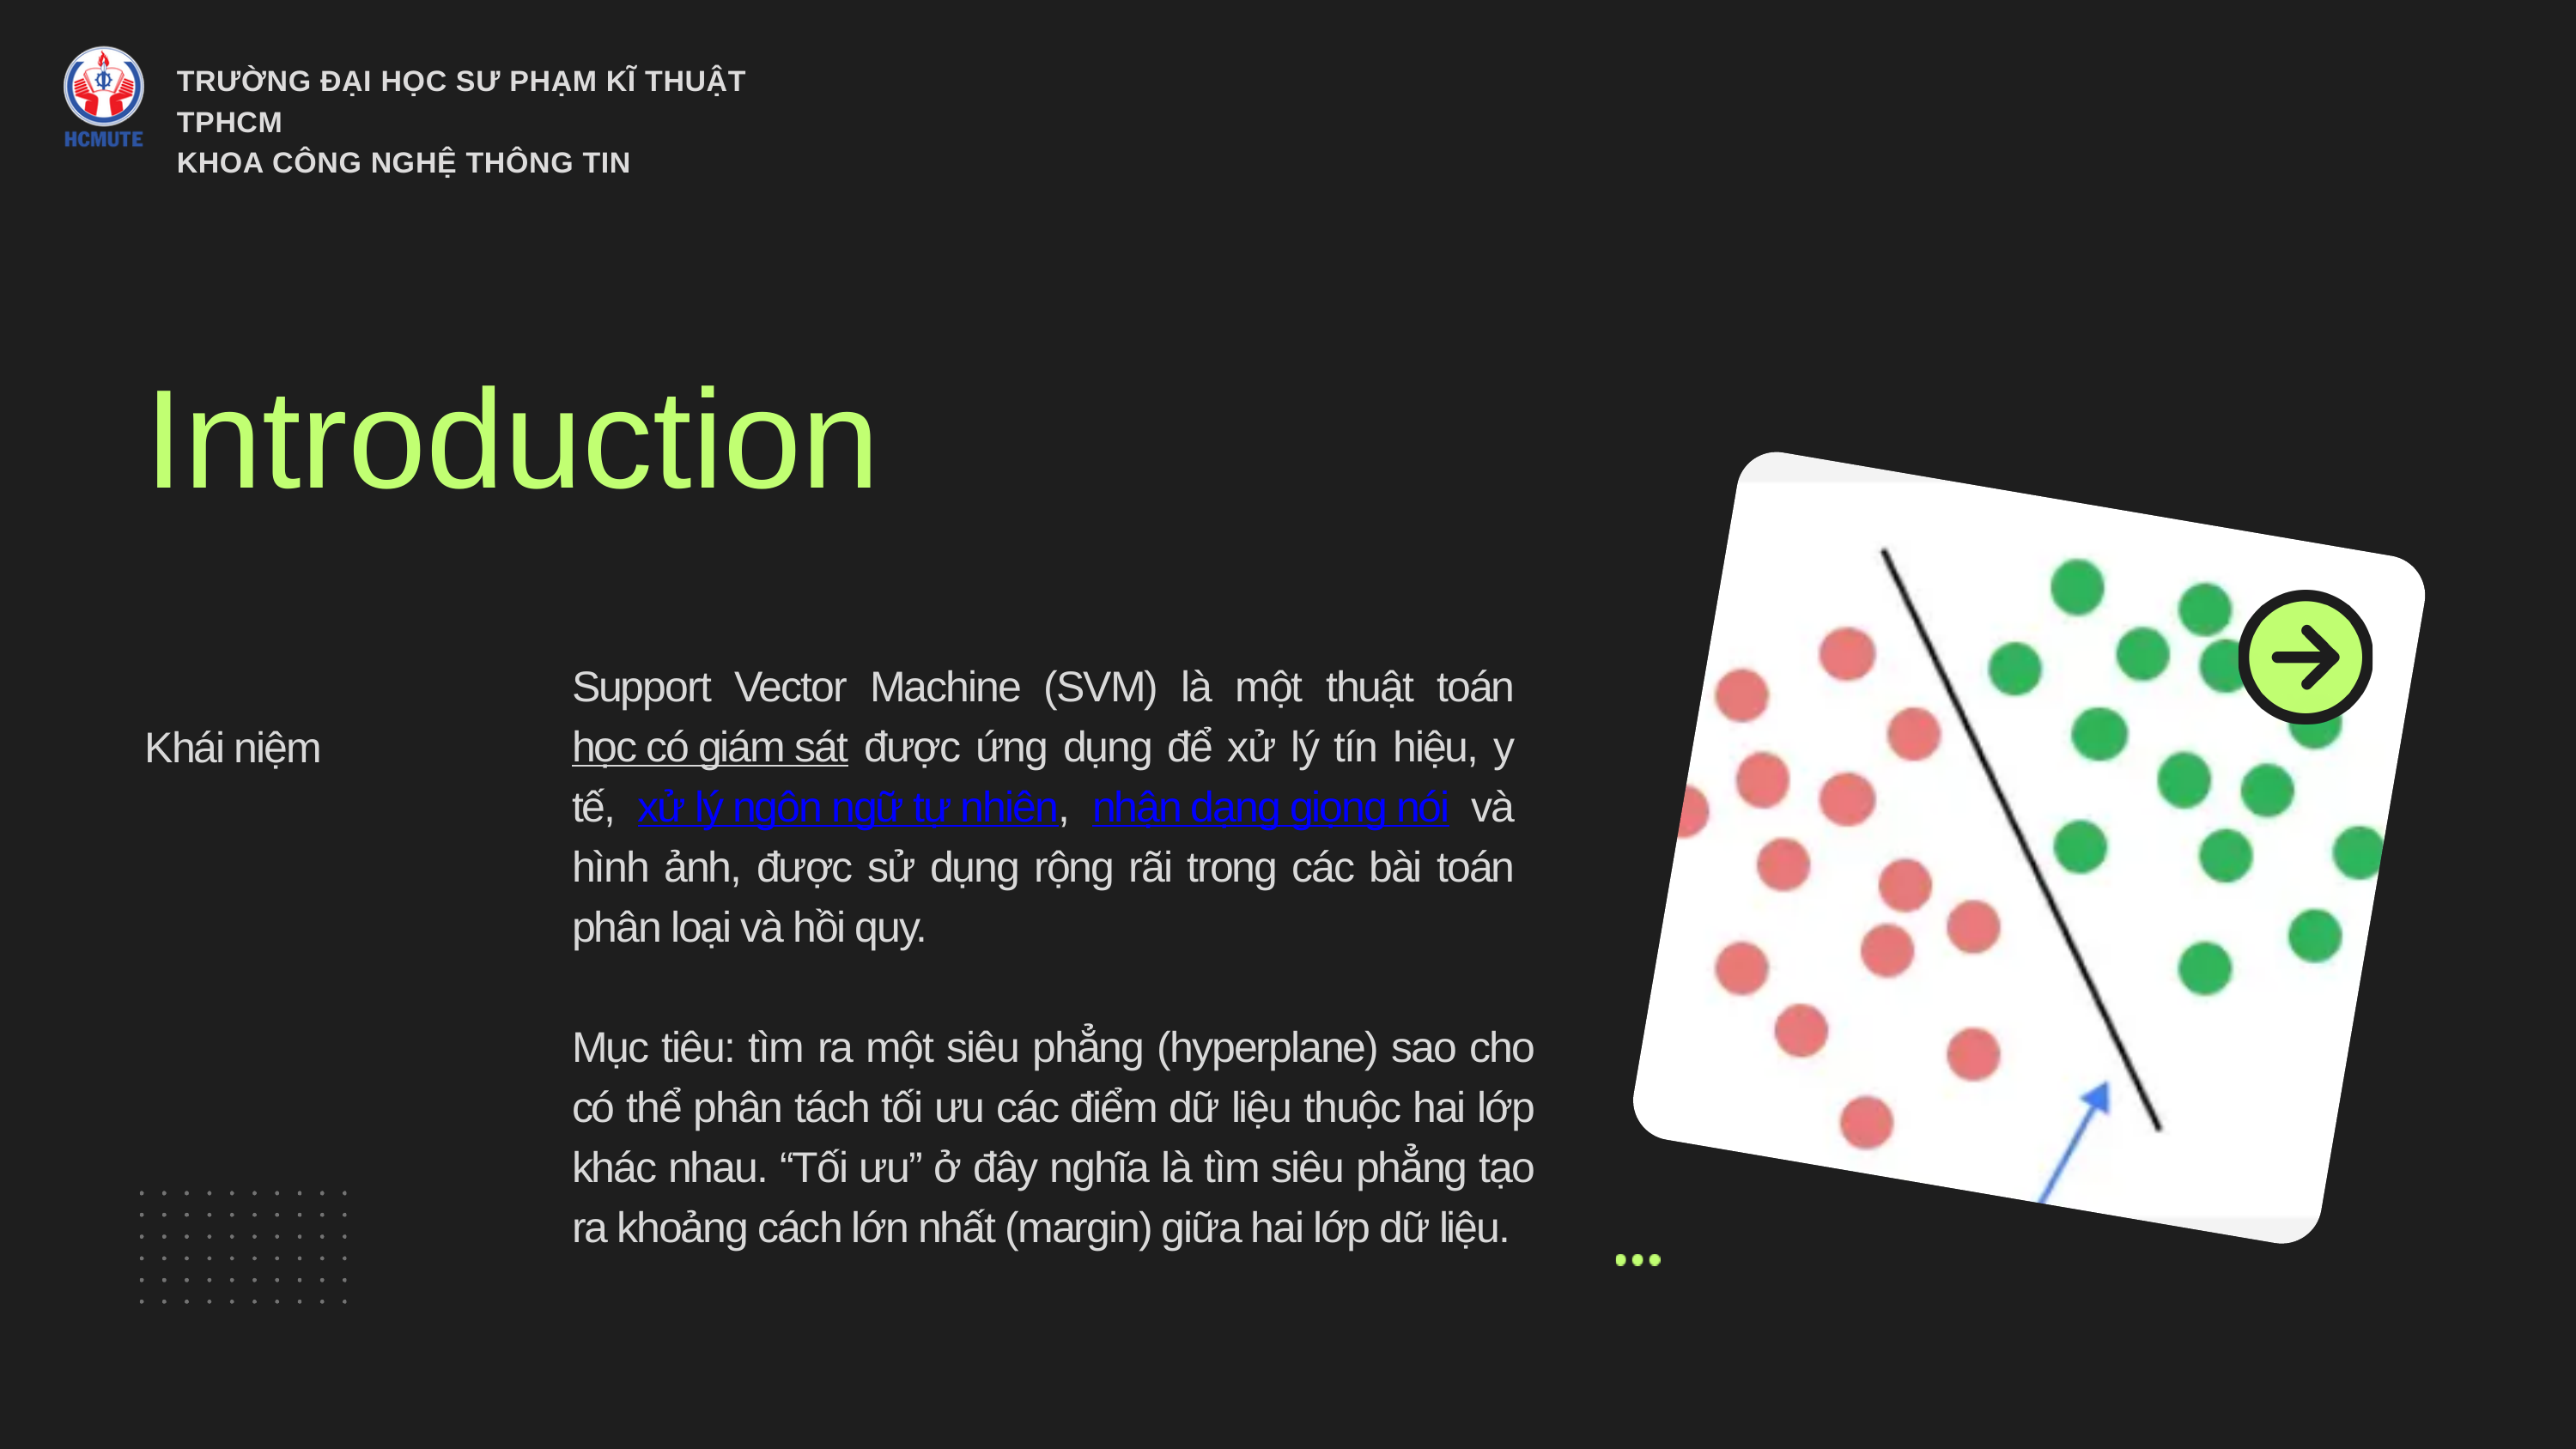

TRƯỜNG ĐẠI HỌC SƯ PHẠM KĨ THUẬT TPHCM
KHOA CÔNG NGHỆ THÔNG TIN
Introduction

Support Vector Machine (SVM) là một thuật toán học có giám sát được ứng dụng để xử lý tín hiệu, y tế, xử lý ngôn ngữ tự nhiên, nhận dạng giọng nói và hình ảnh, được sử dụng rộng rãi trong các bài toán phân loại và hồi quy.

Khái niệm
Mục tiêu: tìm ra một siêu phẳng (hyperplane) sao cho có thể phân tách tối ưu các điểm dữ liệu thuộc hai lớp khác nhau. “Tối ưu” ở đây nghĩa là tìm siêu phẳng tạo ra khoảng cách lớn nhất (margin) giữa hai lớp dữ liệu.